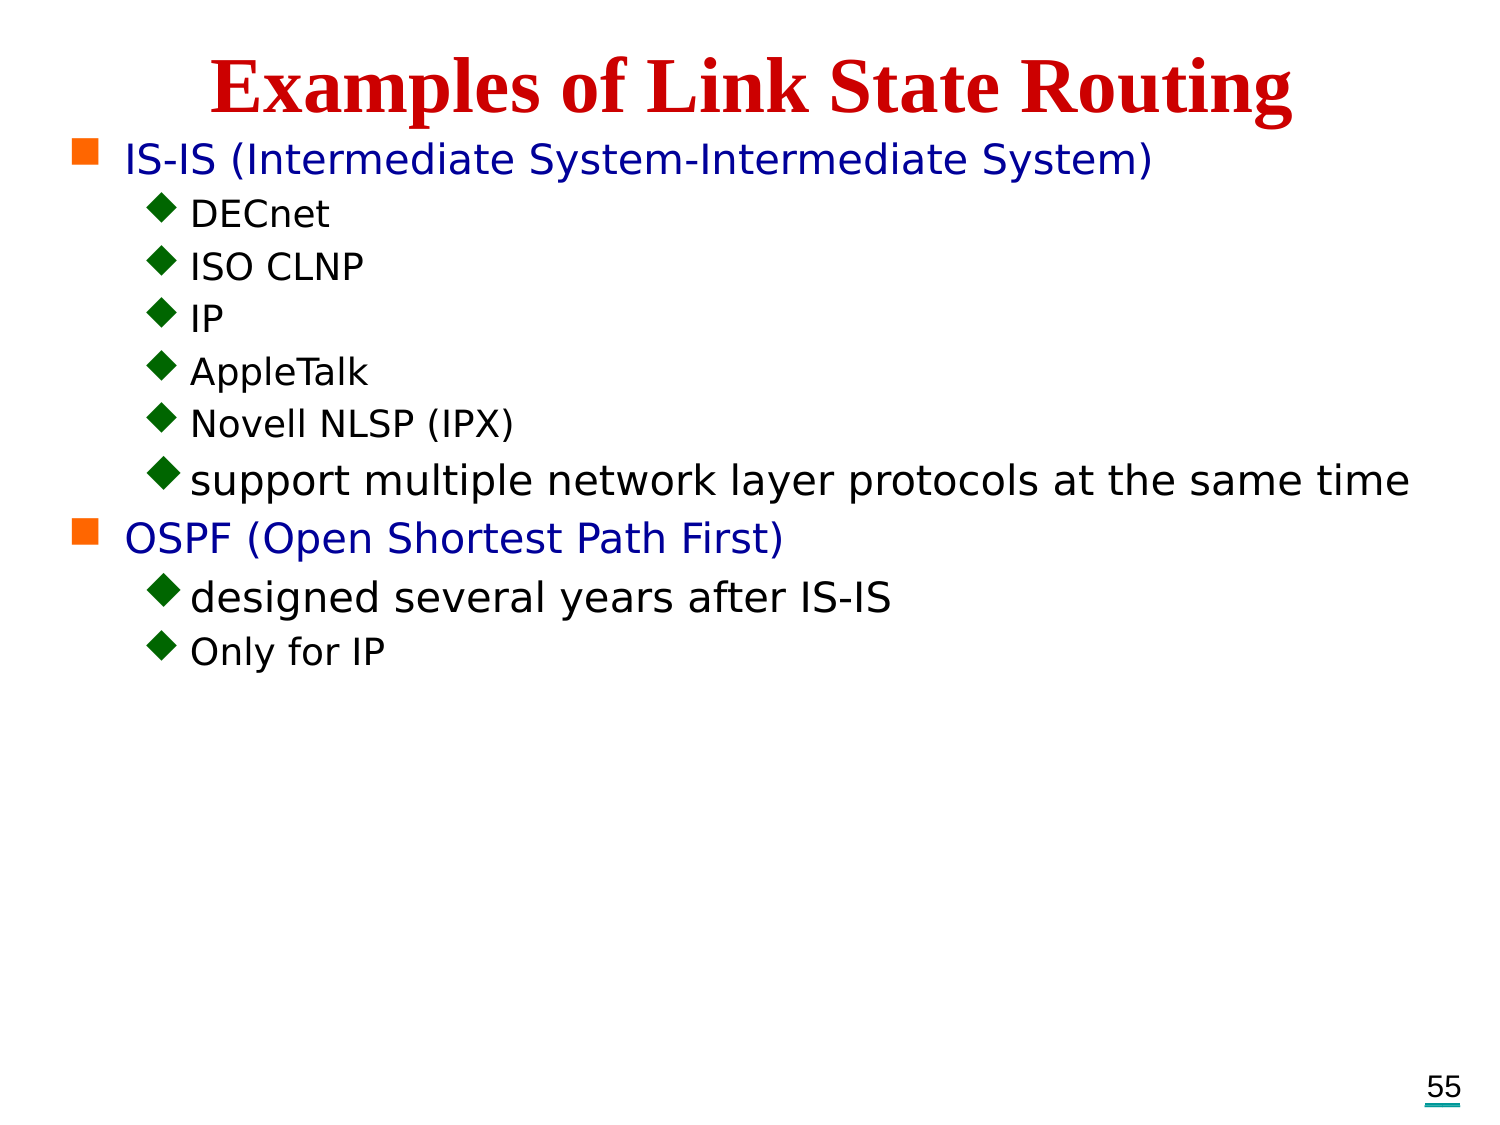

# Examples of Link State Routing
IS-IS (Intermediate System-Intermediate System)
DECnet
ISO CLNP
IP
AppleTalk
Novell NLSP (IPX)
support multiple network layer protocols at the same time
OSPF (Open Shortest Path First)
designed several years after IS-IS
Only for IP